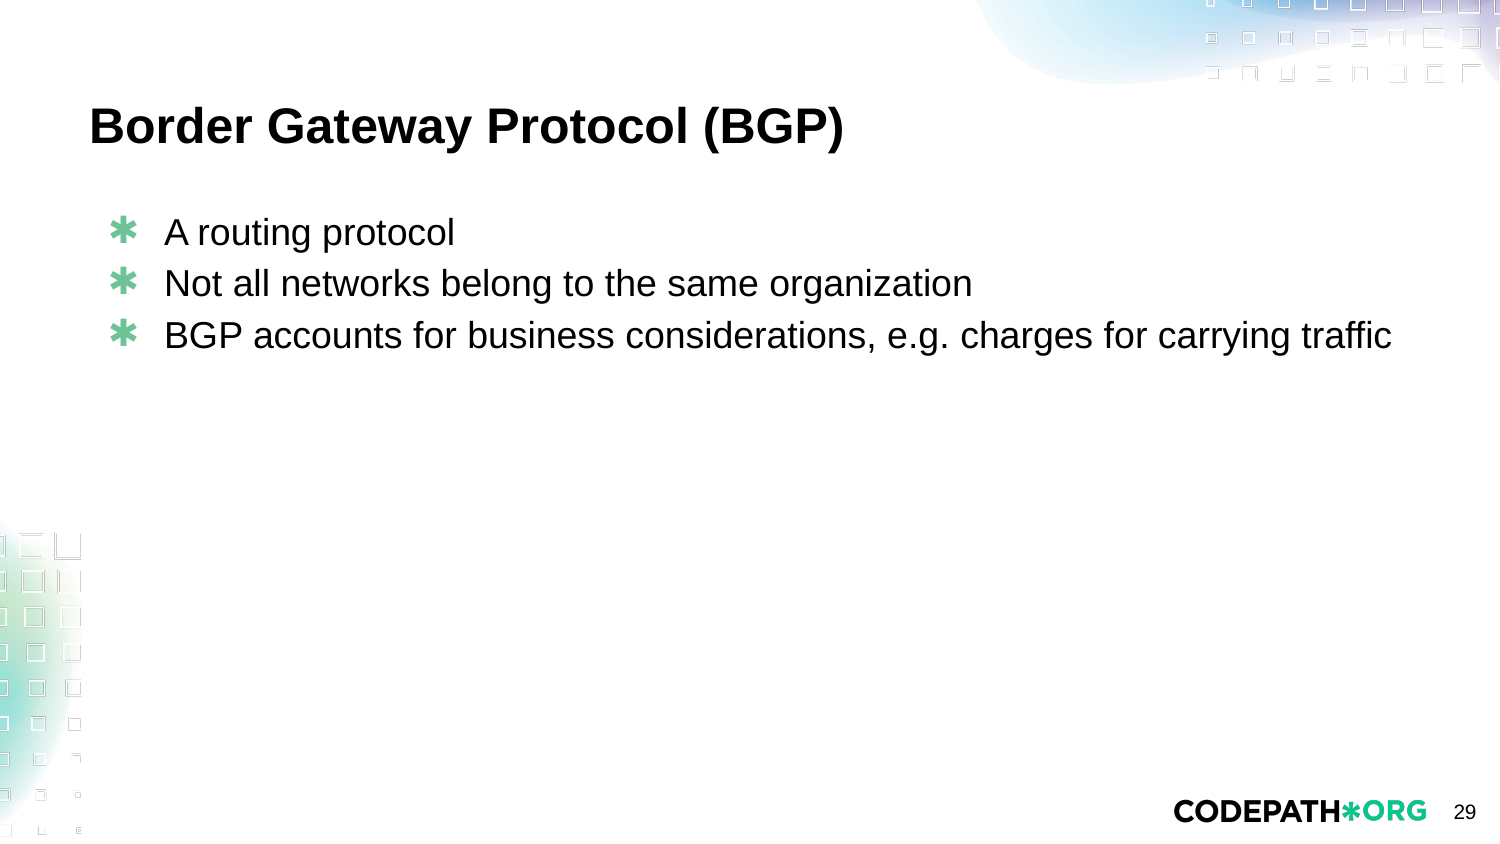

# Border Gateway Protocol (BGP)
A routing protocol
Not all networks belong to the same organization
BGP accounts for business considerations, e.g. charges for carrying traffic
29